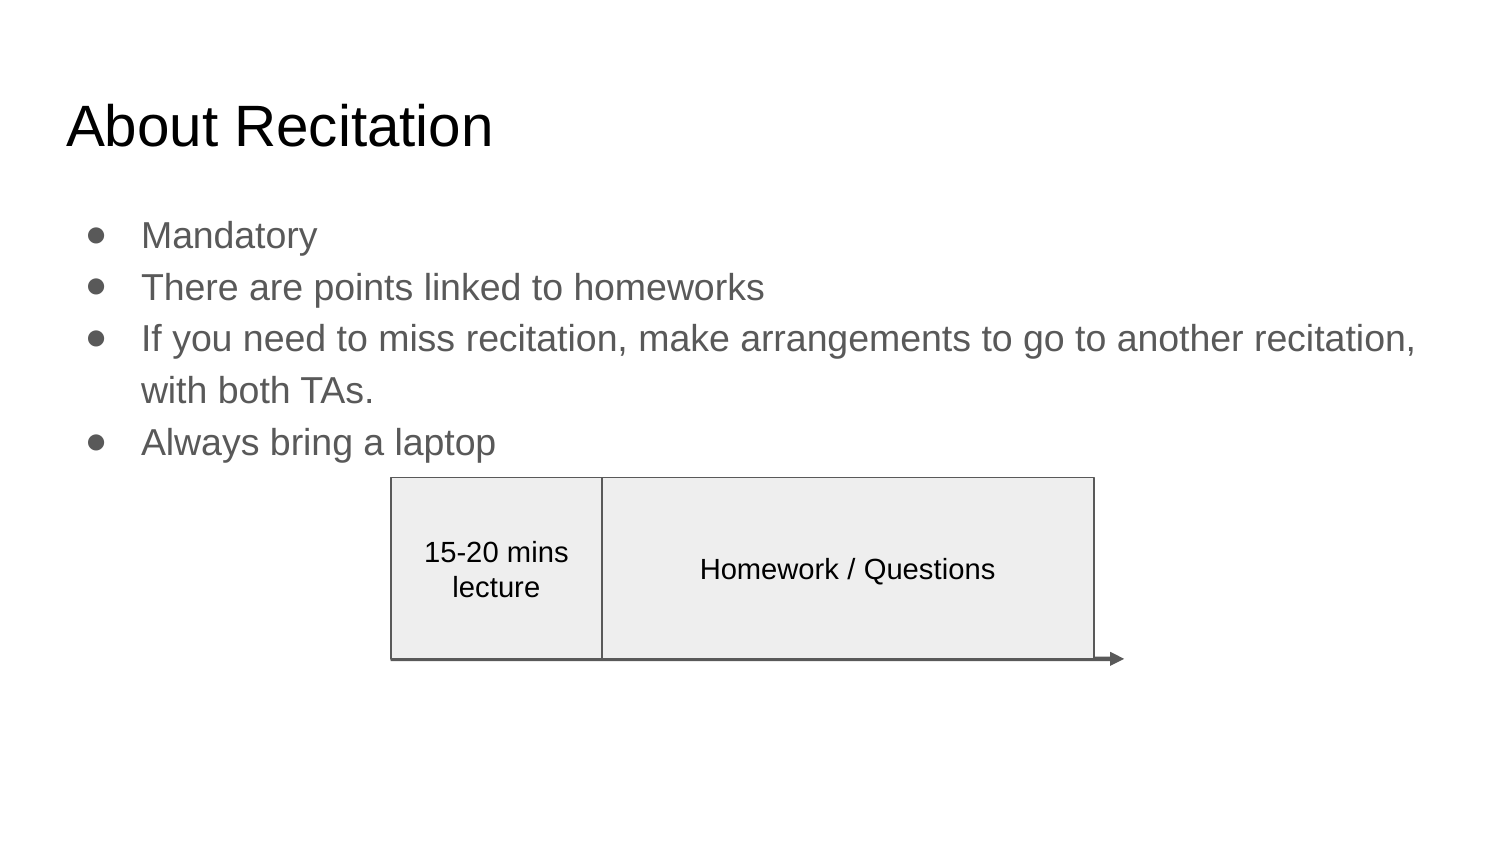

# About Recitation
Mandatory
There are points linked to homeworks
If you need to miss recitation, make arrangements to go to another recitation, with both TAs.
Always bring a laptop
15-20 mins lecture
Homework / Questions